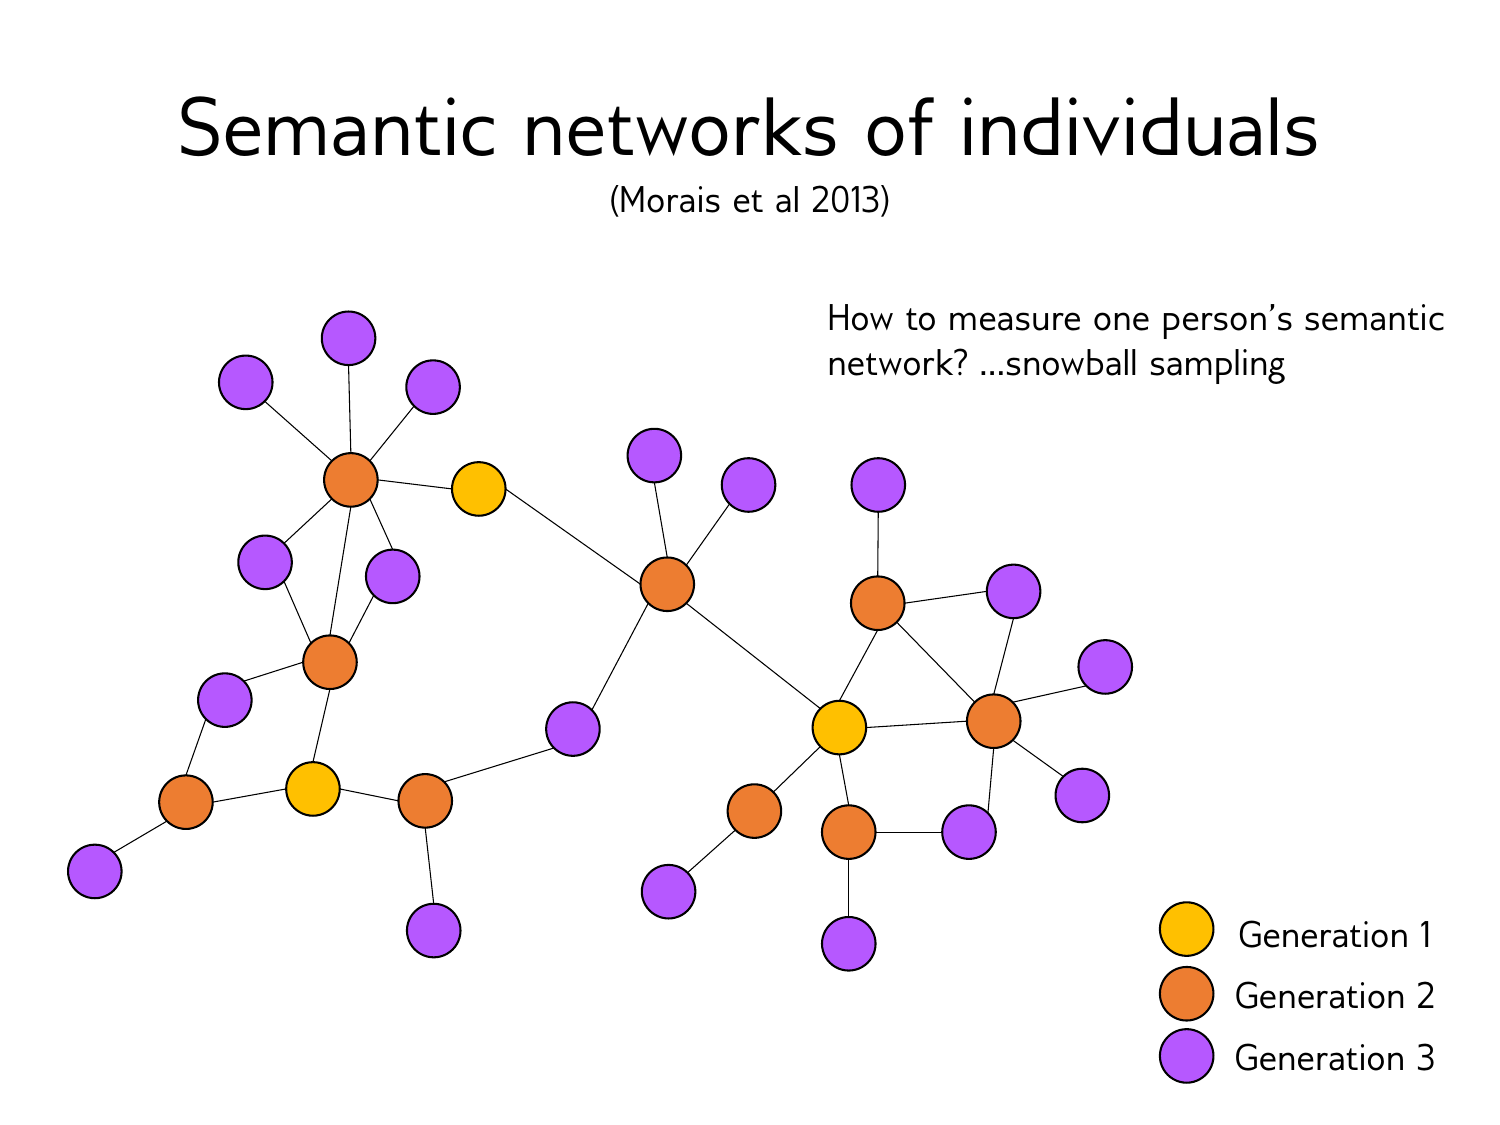

# Semantic networks of individuals
(Morais et al 2013)
How to measure one person’s semantic network? …snowball sampling

Generation 1

Generation 2

Generation 3